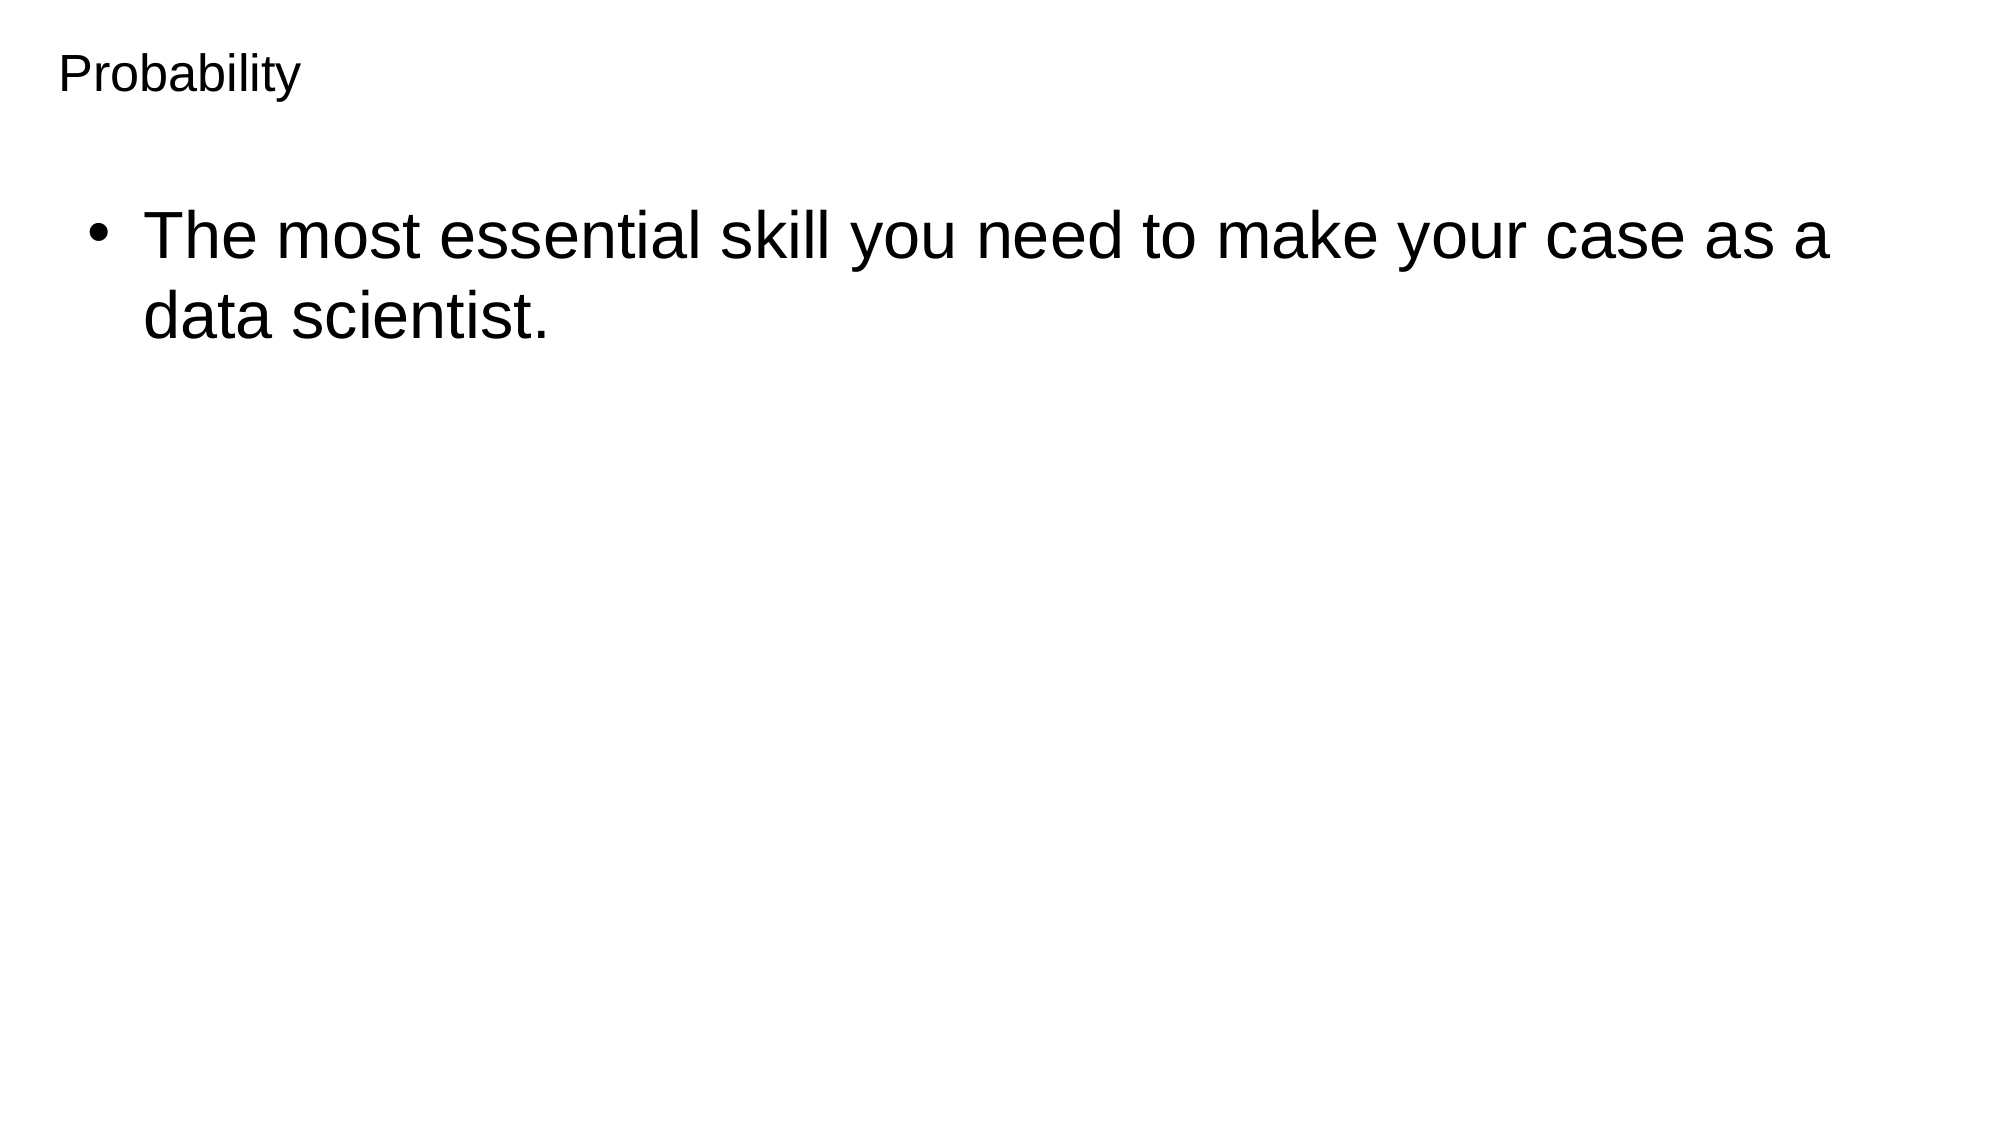

# Probability
The most essential skill you need to make your case as a data scientist.